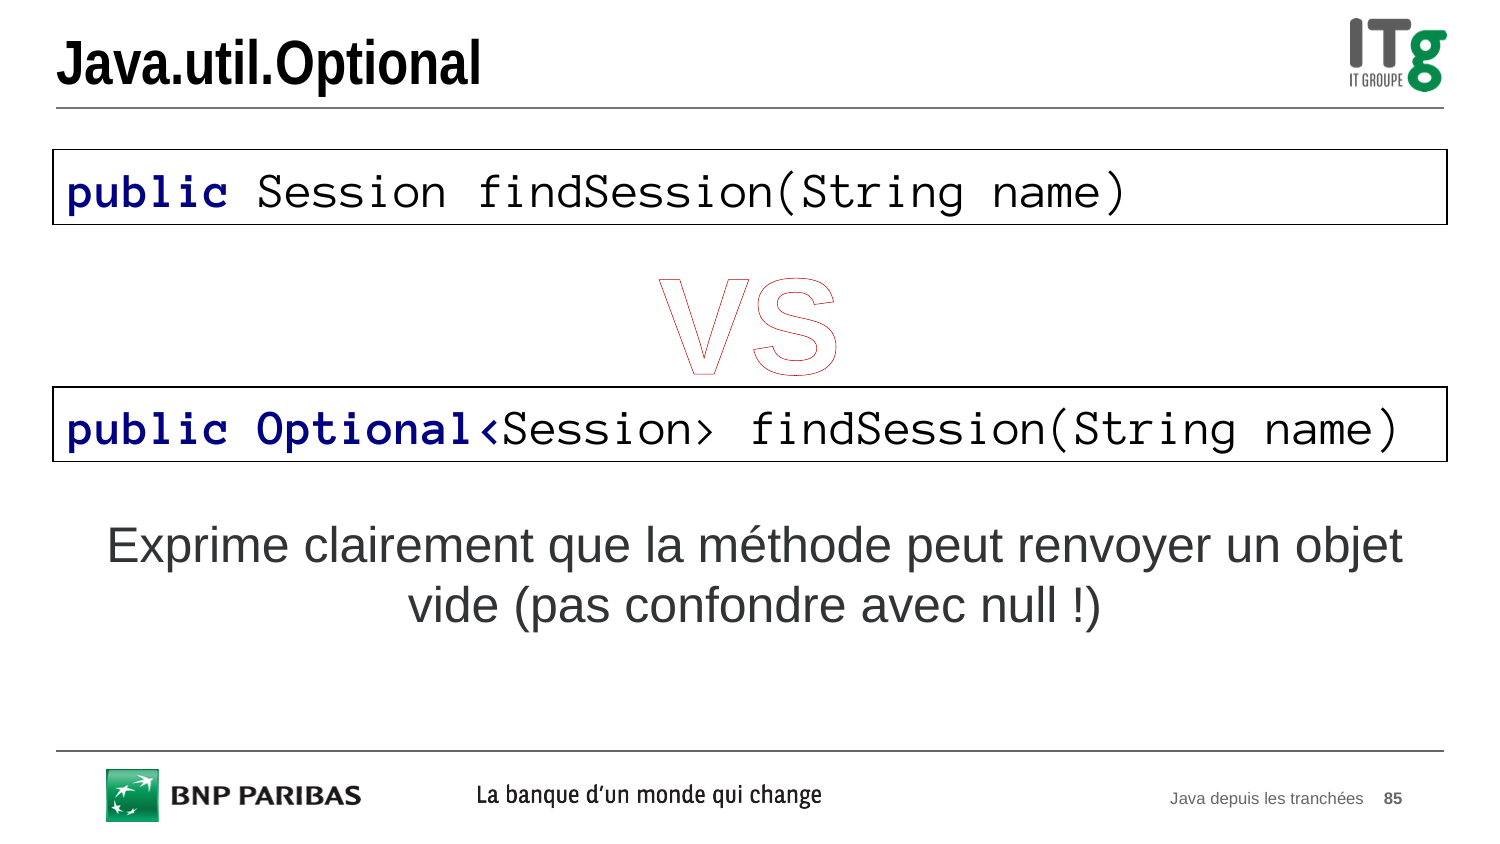

# Java.util.Optional
public Session findSession(String name)
VS
public Optional<Session> findSession(String name)
Exprime clairement que la méthode peut renvoyer un objet vide (pas confondre avec null !)
Java depuis les tranchées
85